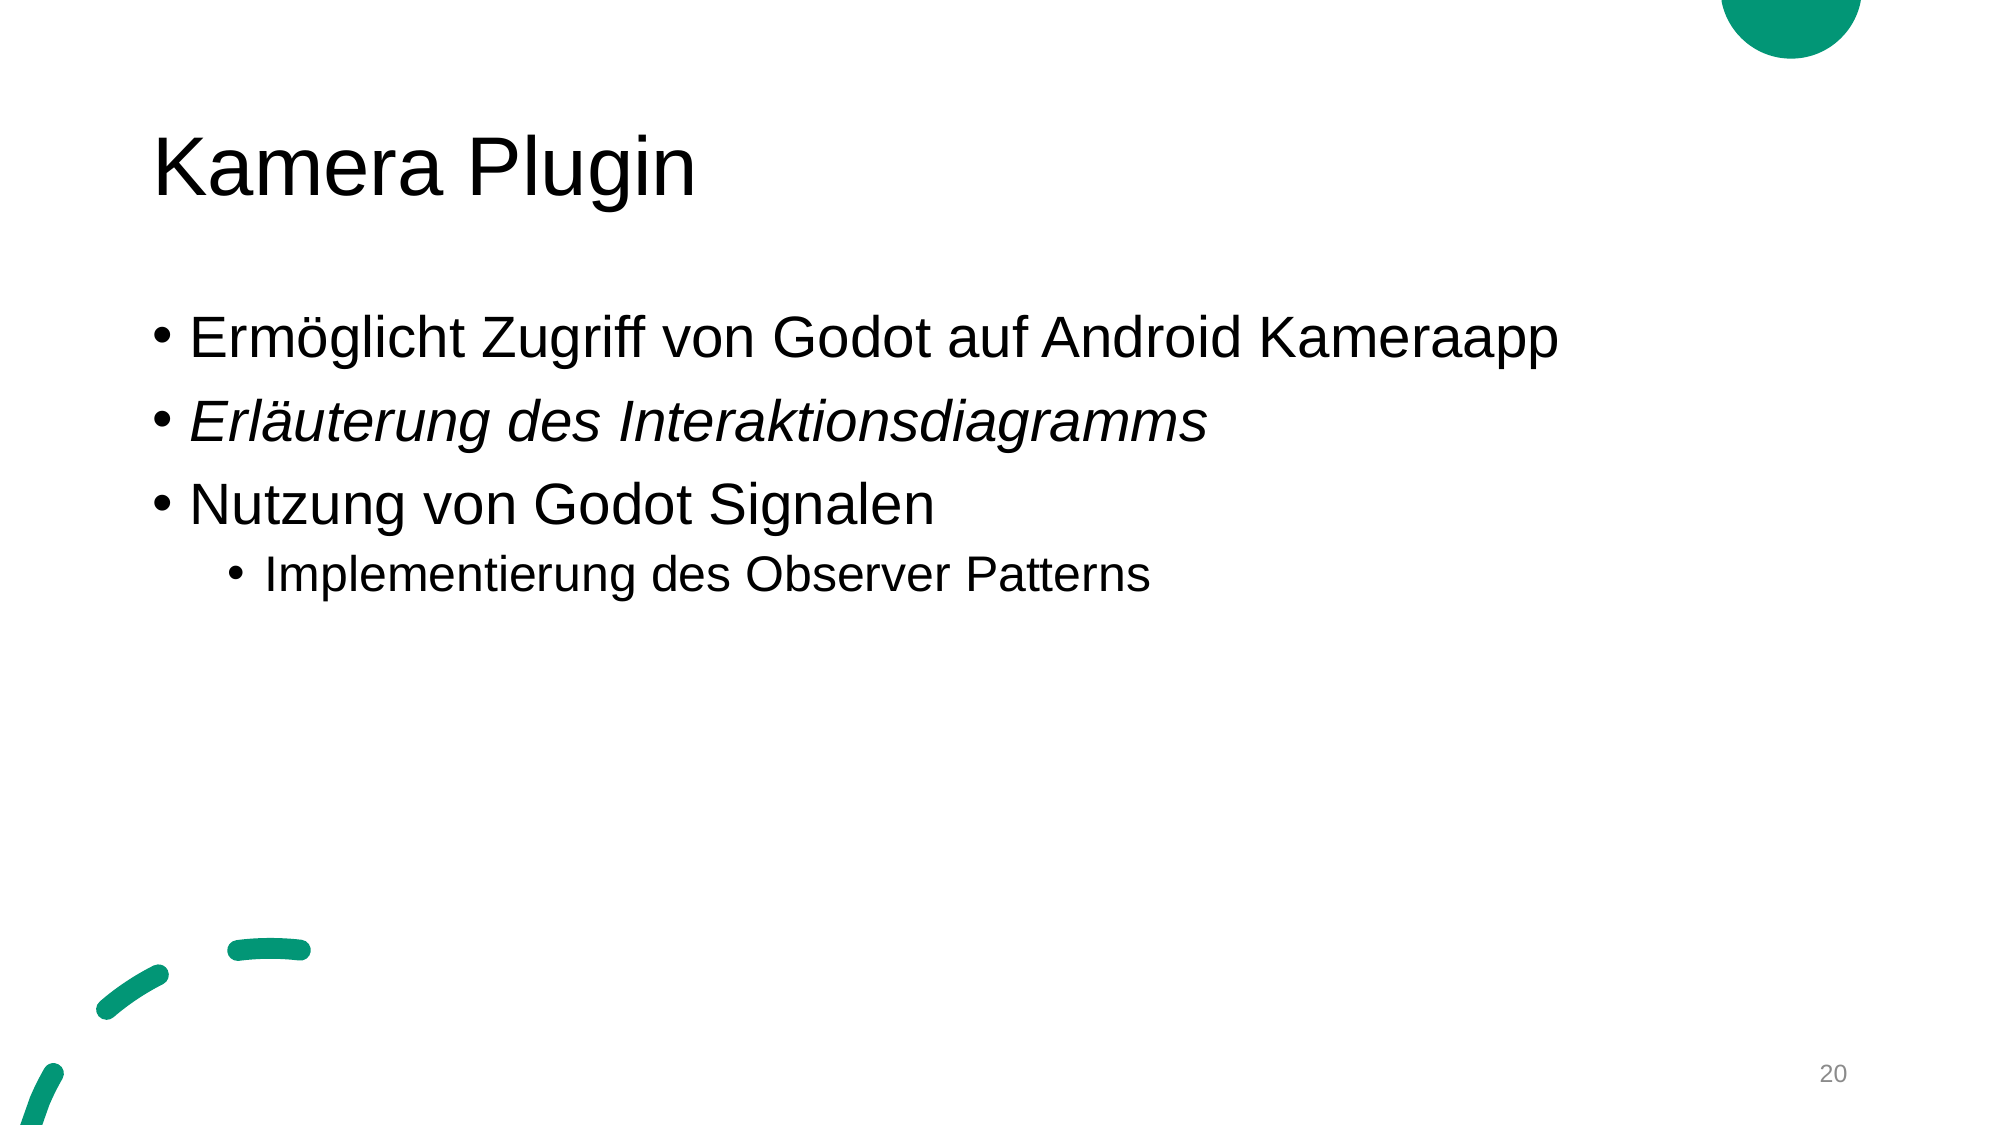

# Kamera Plugin
Ermöglicht Zugriff von Godot auf Android Kameraapp
Erläuterung des Interaktionsdiagramms
Nutzung von Godot Signalen
Implementierung des Observer Patterns
20